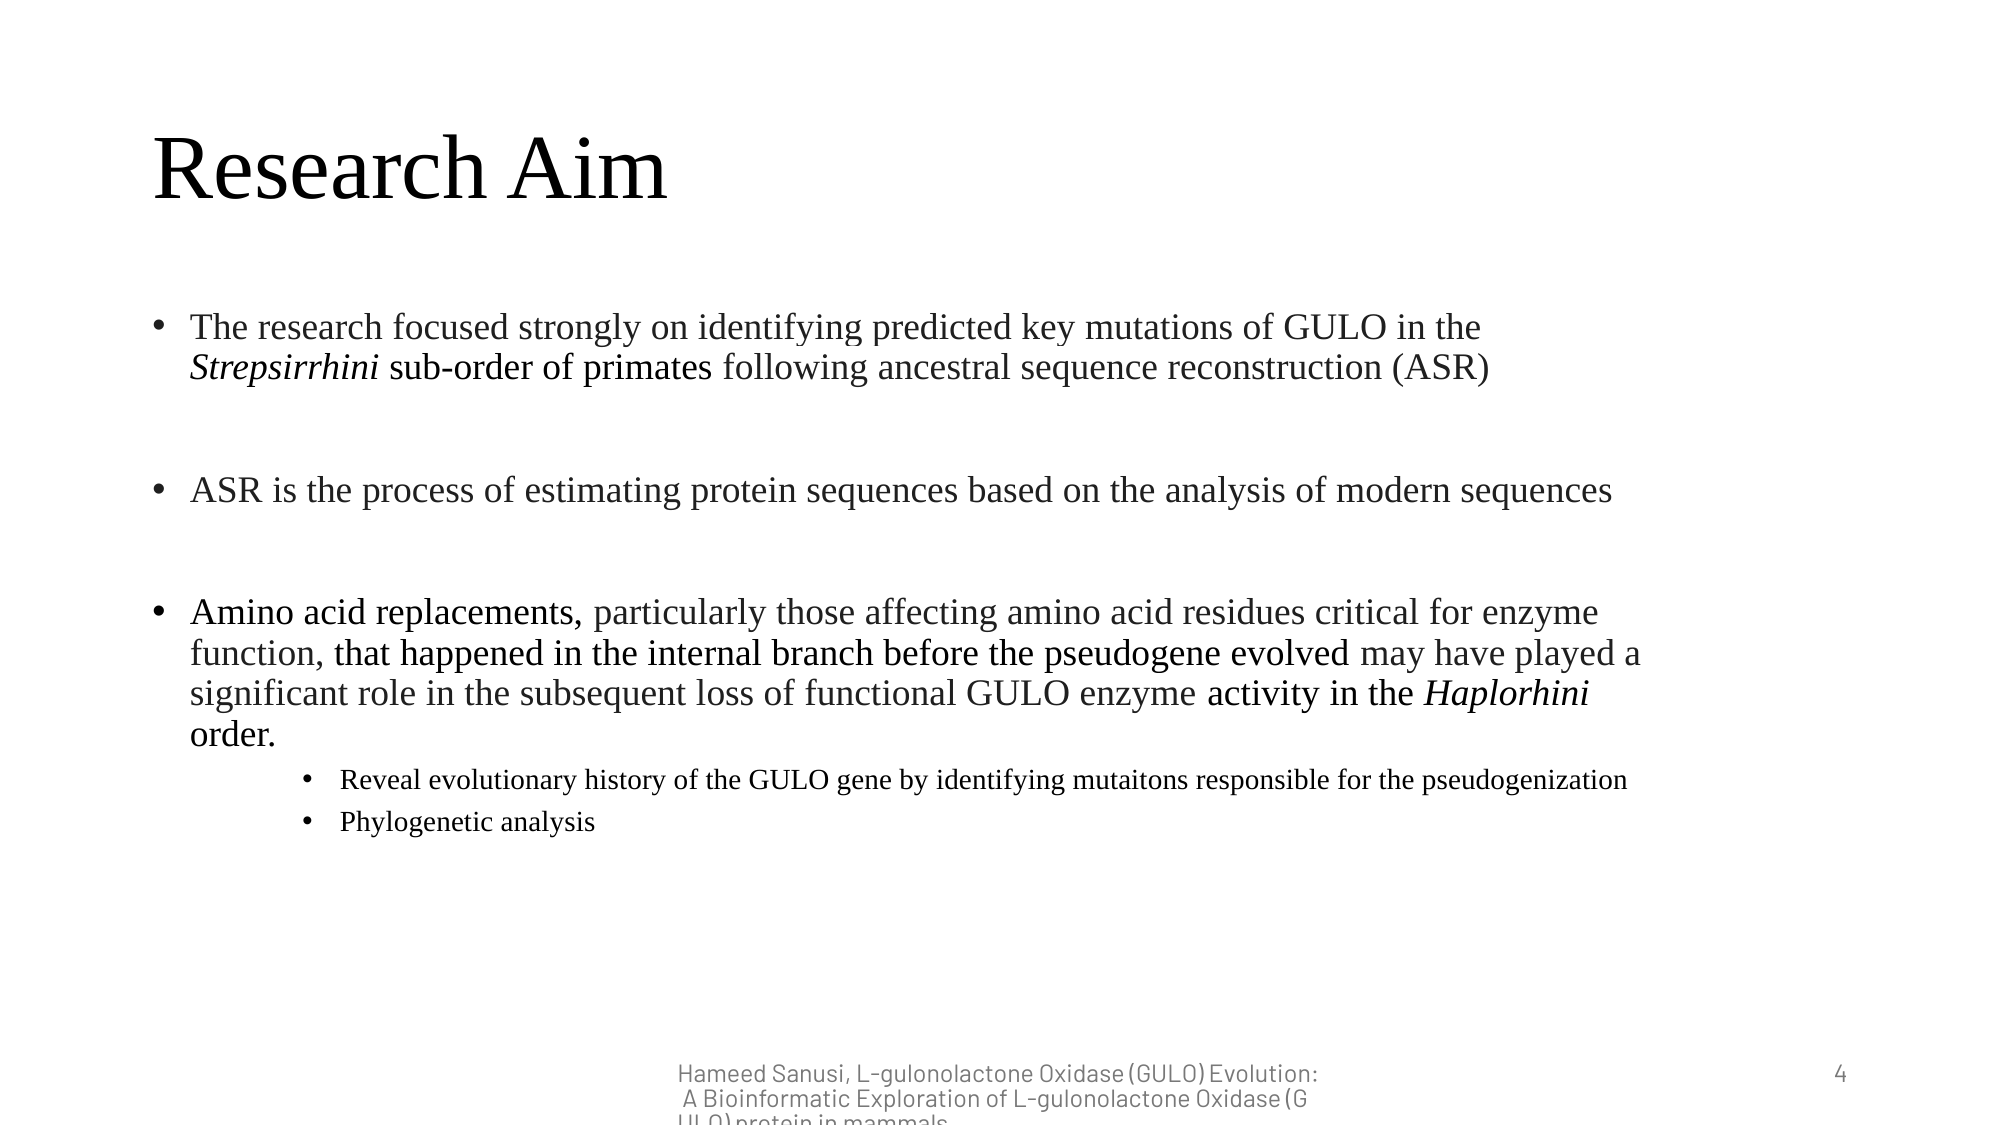

# Research Aim
The research focused strongly on identifying predicted key mutations of GULO in the Strepsirrhini sub-order of primates following ancestral sequence reconstruction (ASR)

ASR is the process of estimating protein sequences based on the analysis of modern sequences

Amino acid replacements, particularly those affecting amino acid residues critical for enzyme function, that happened in the internal branch before the pseudogene evolved may have played a significant role in the subsequent loss of functional GULO enzyme activity in the Haplorhini order.
Reveal evolutionary history of the GULO gene by identifying mutaitons responsible for the pseudogenization
Phylogenetic analysis

Hameed Sanusi, L-gulonolactone Oxidase (GULO) Evolution: A Bioinformatic Exploration of L-gulonolactone Oxidase (GULO) protein in mammals
4